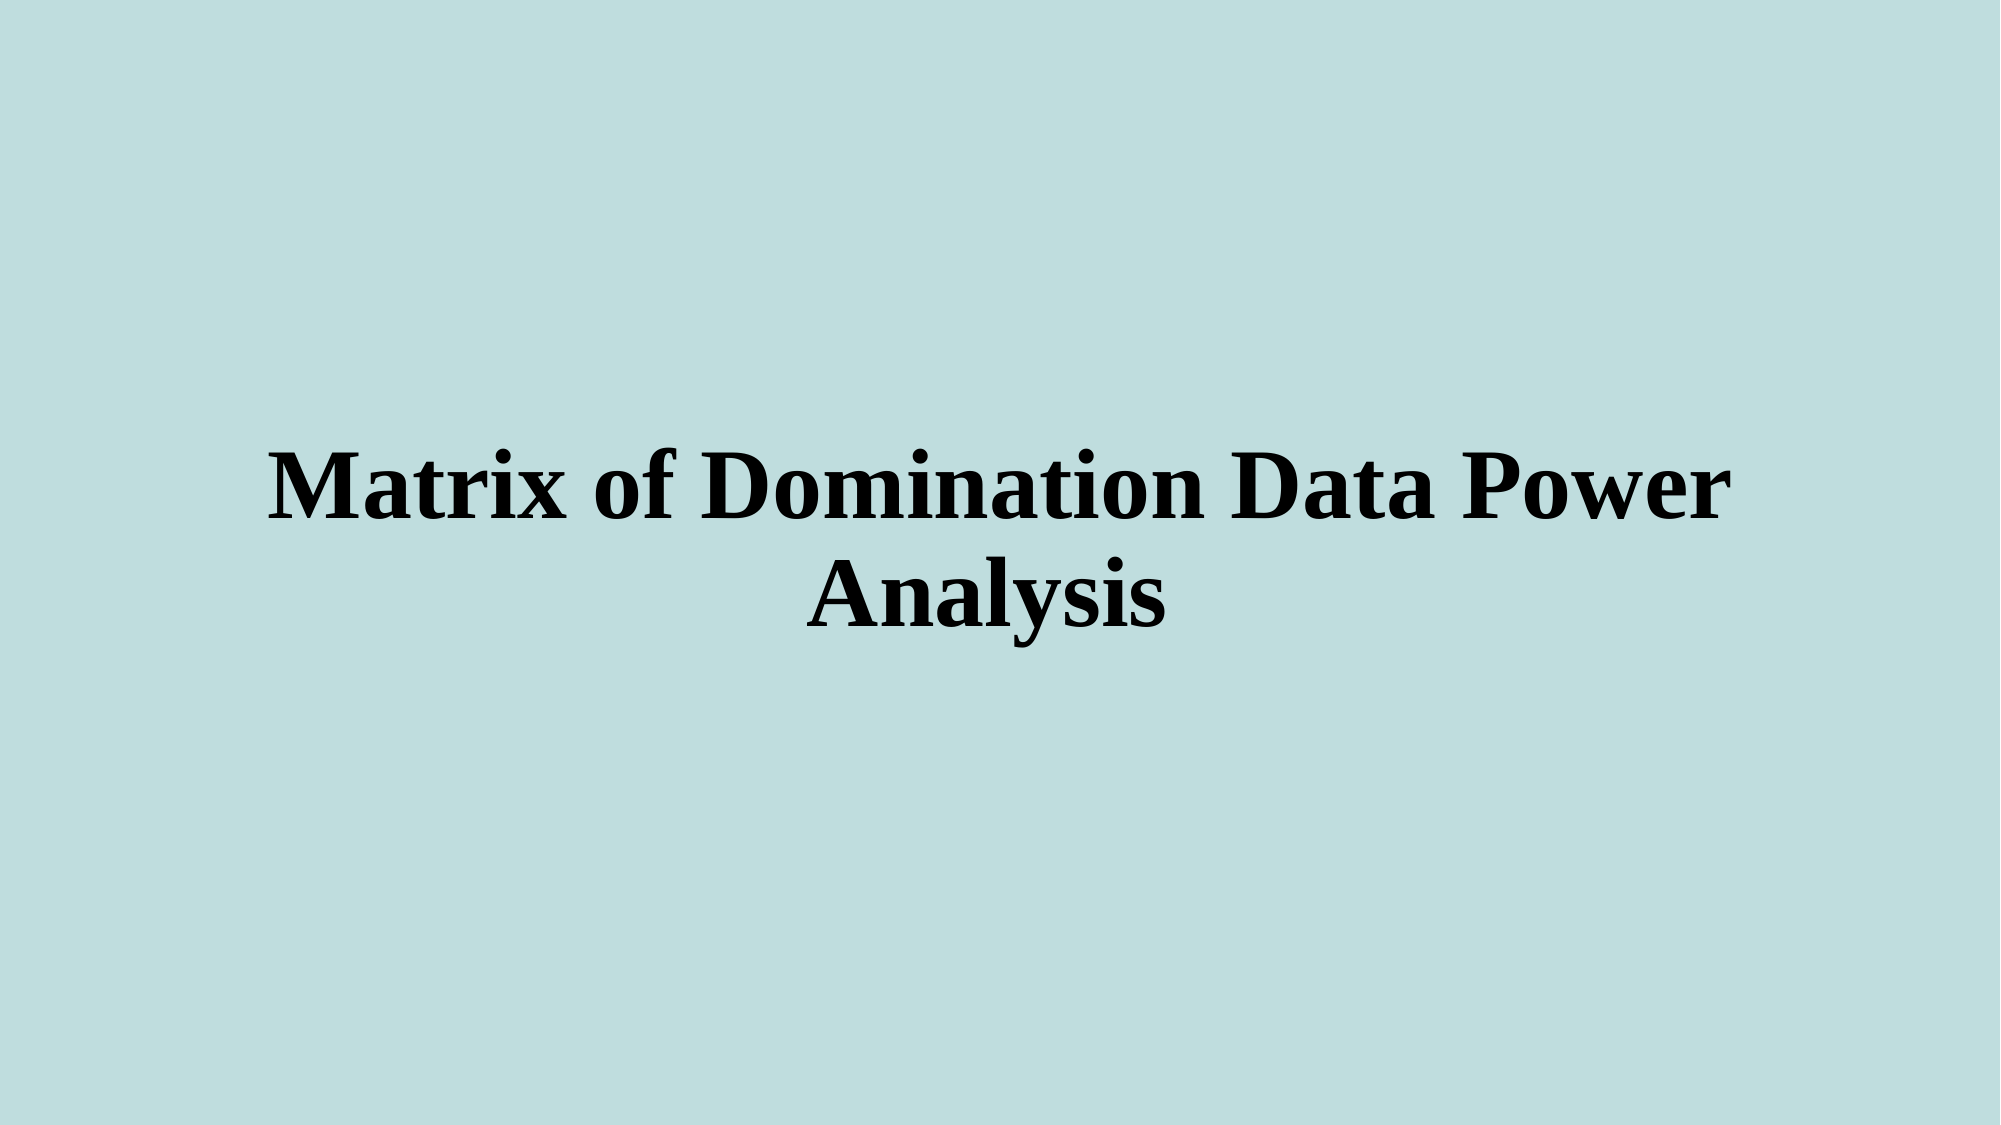

# Matrix of Domination Data Power Analysis